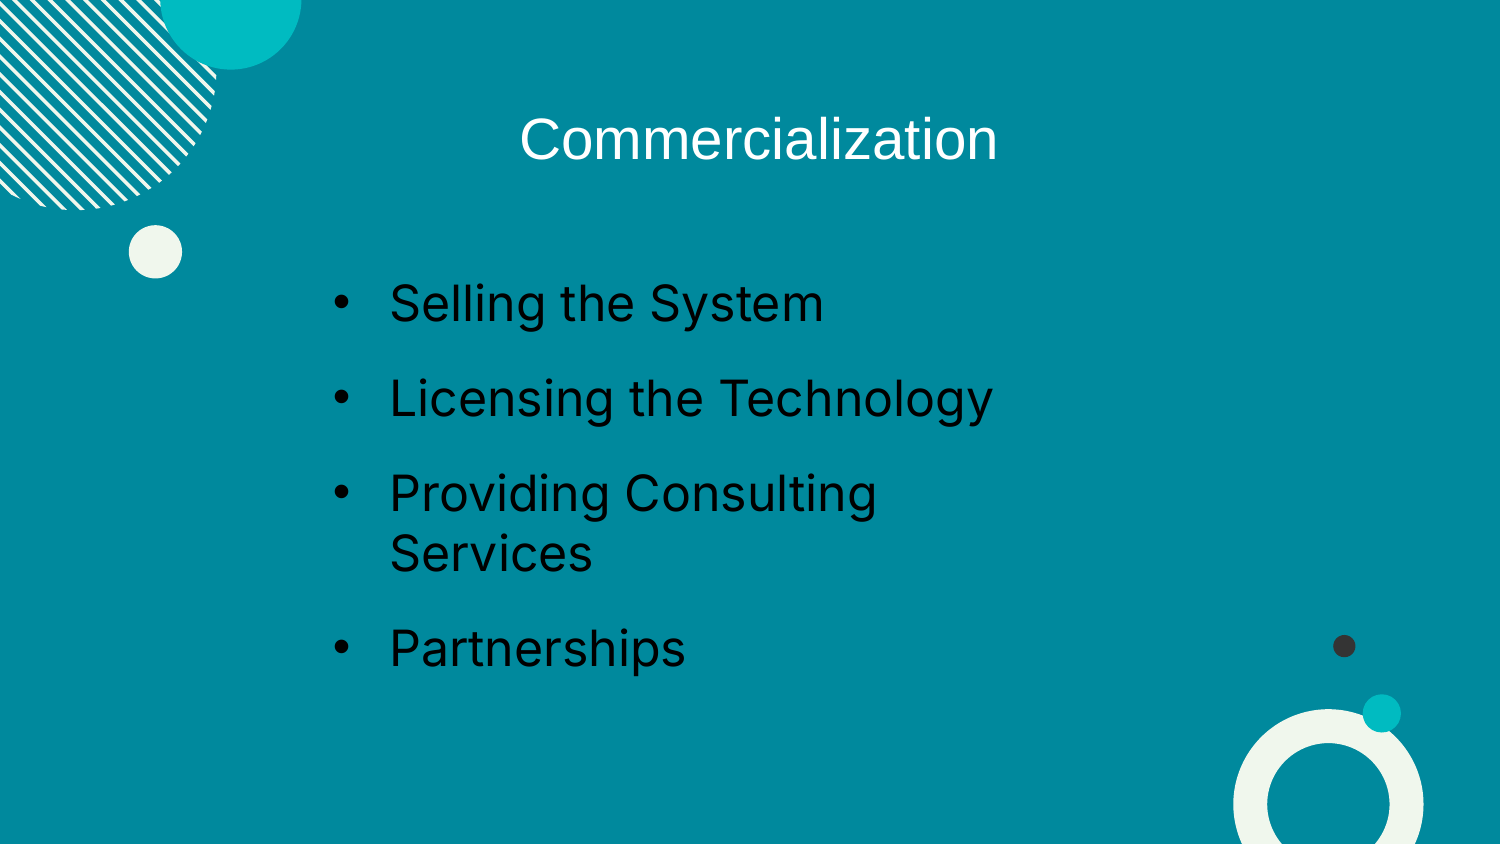

Commercialization
Selling the System

Licensing the Technology

Providing Consulting Services

Partnerships